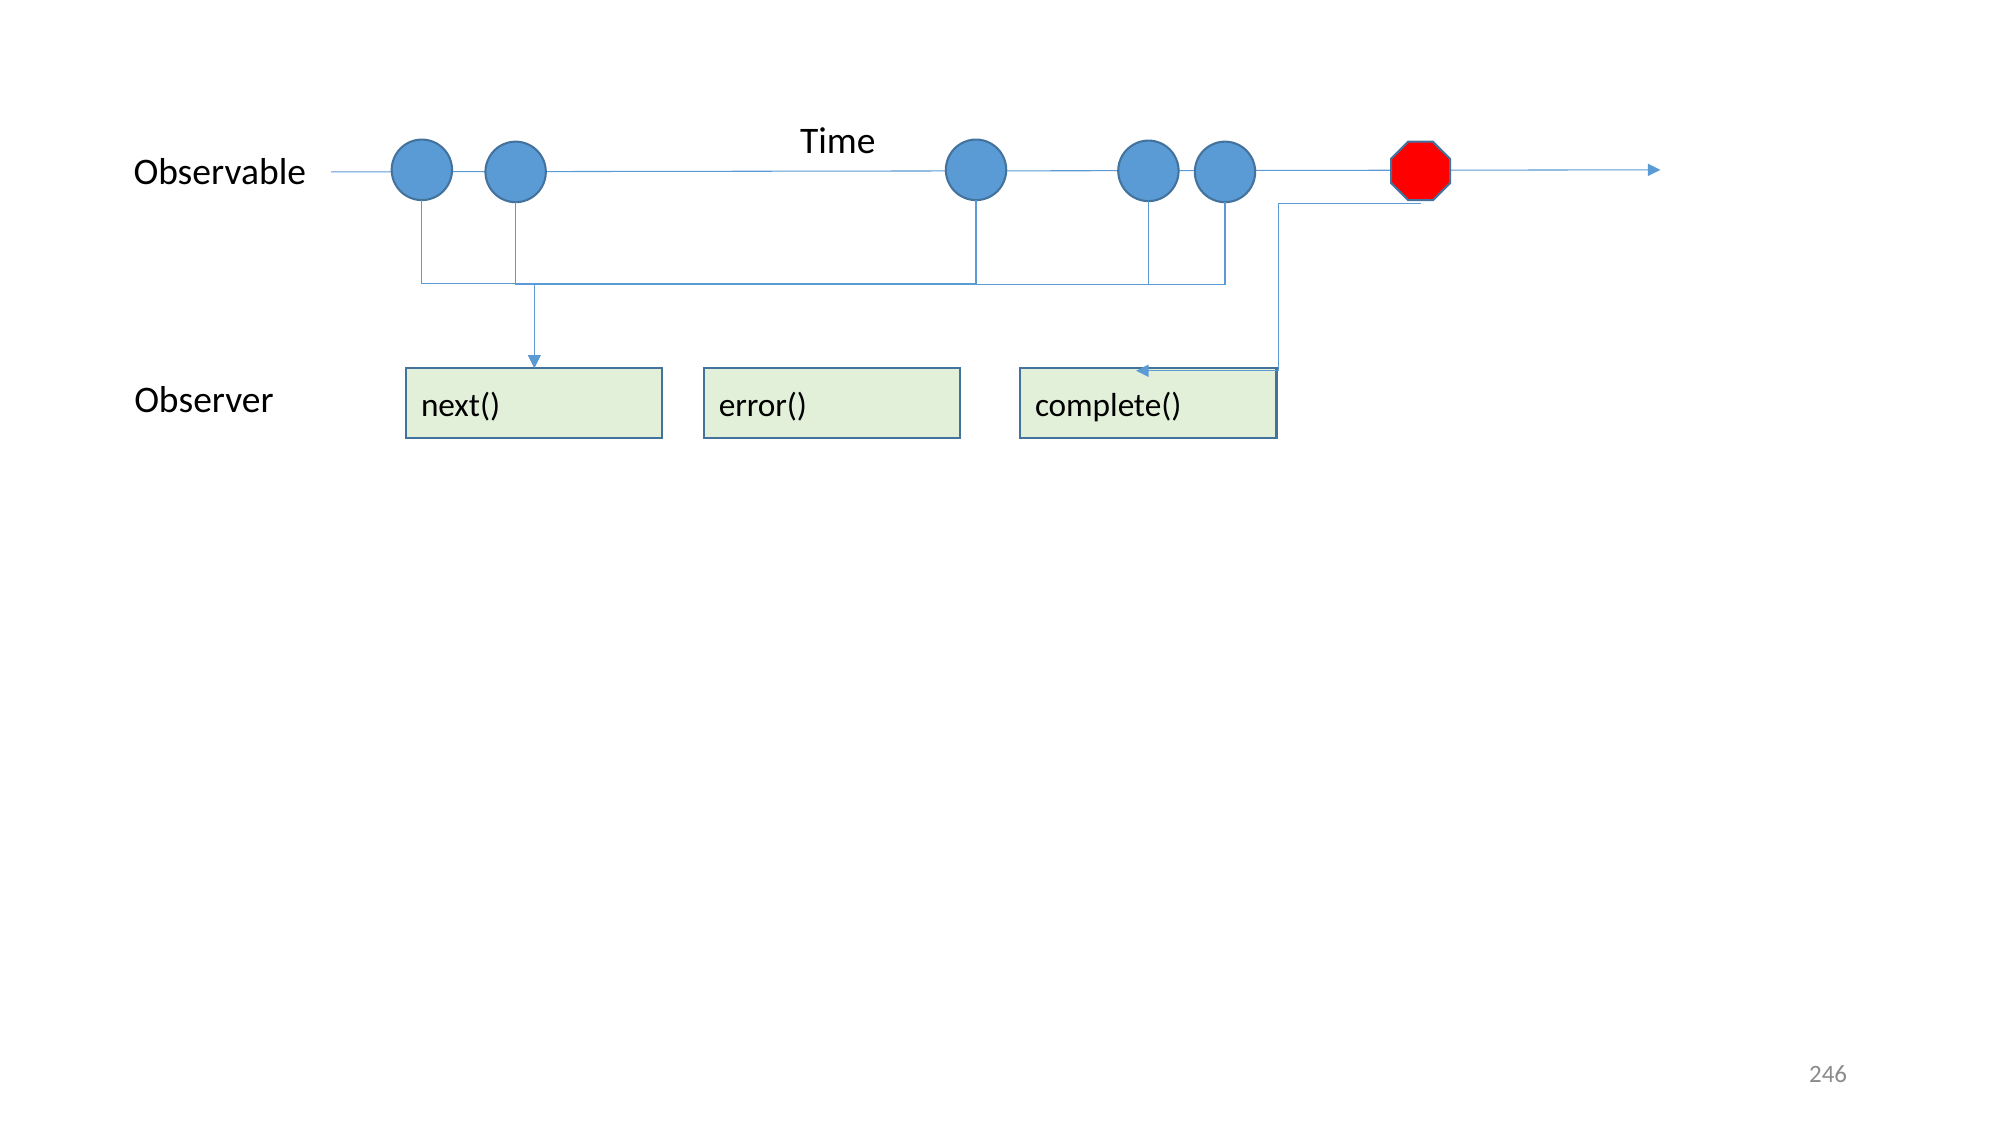

Time
Observable

Observer
next()
error()
complete()
246